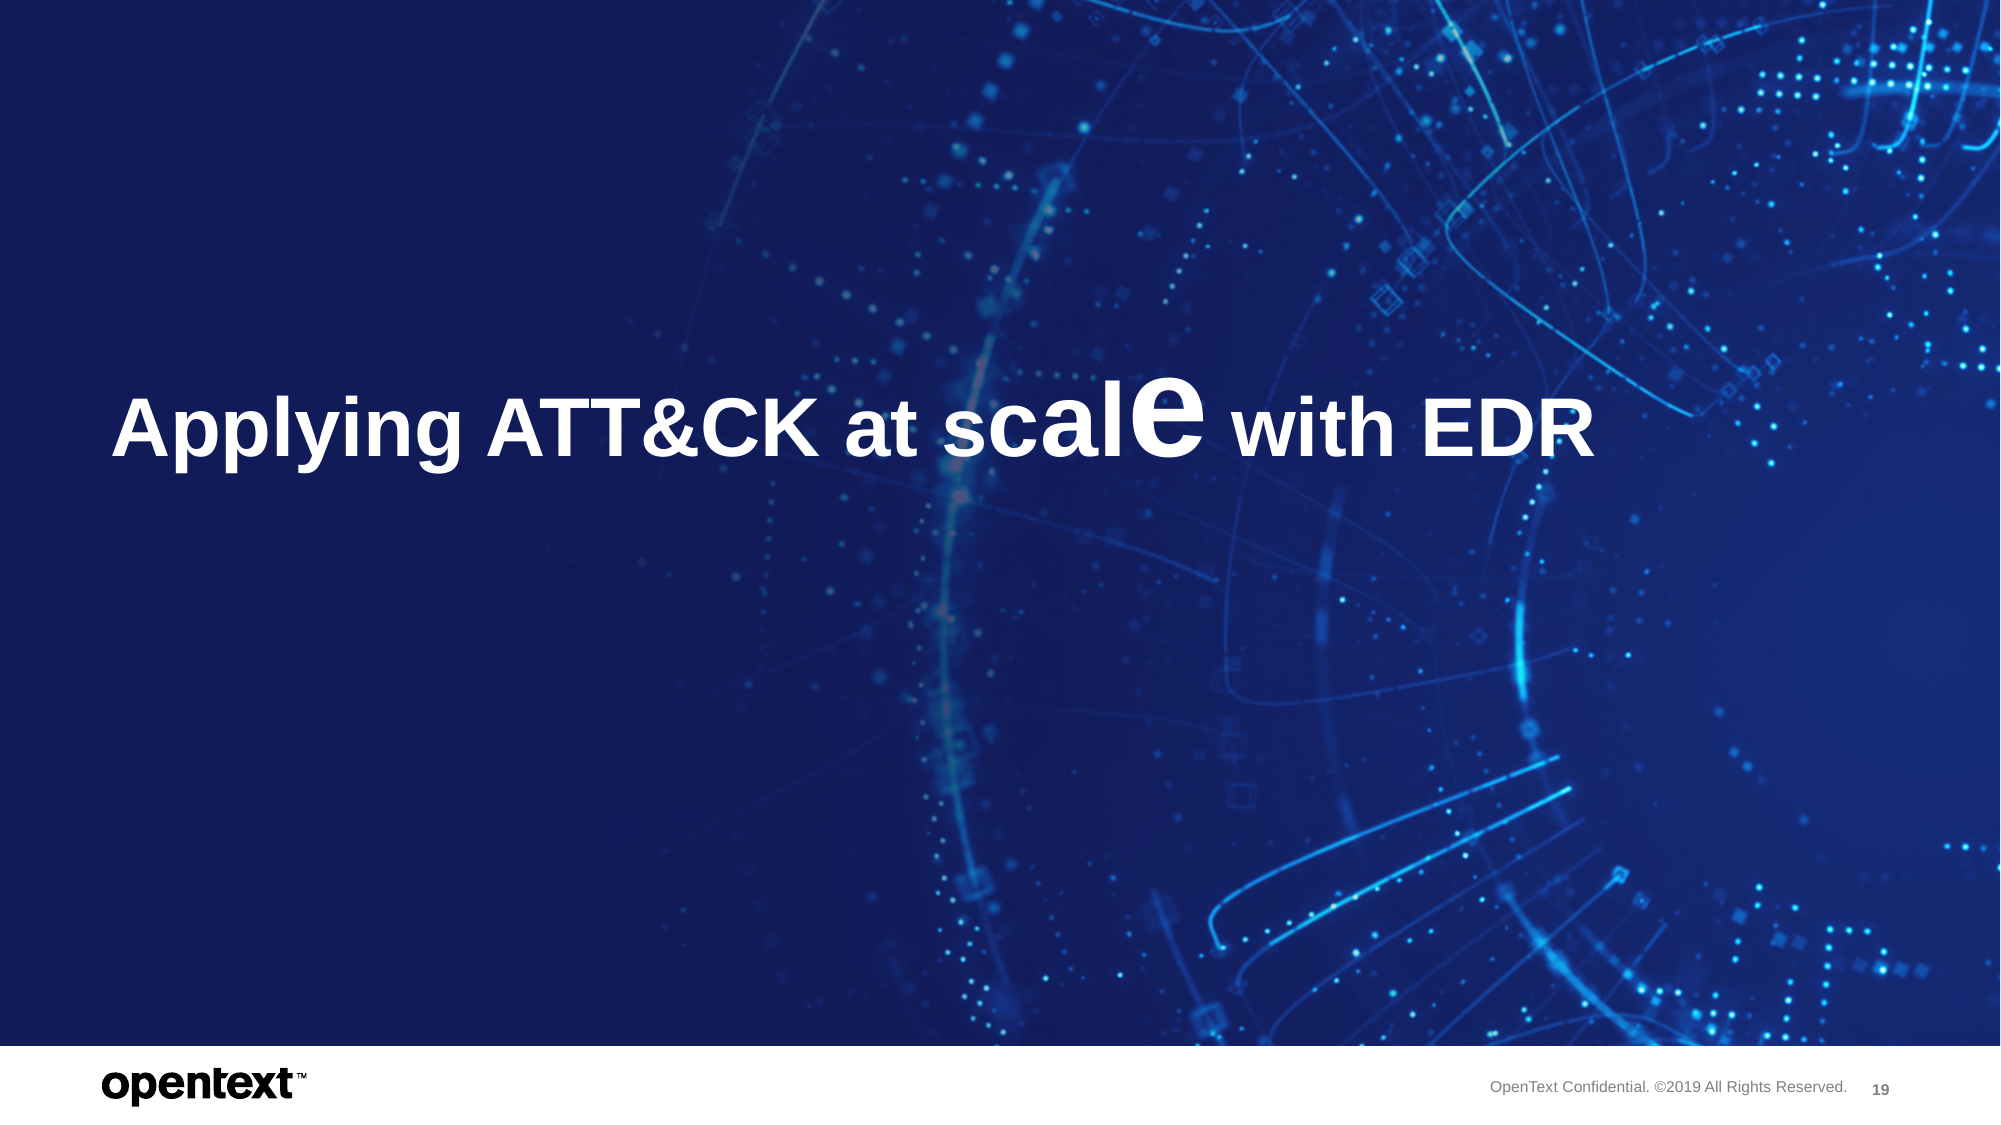

# Applying ATT&CK at scale with EDR